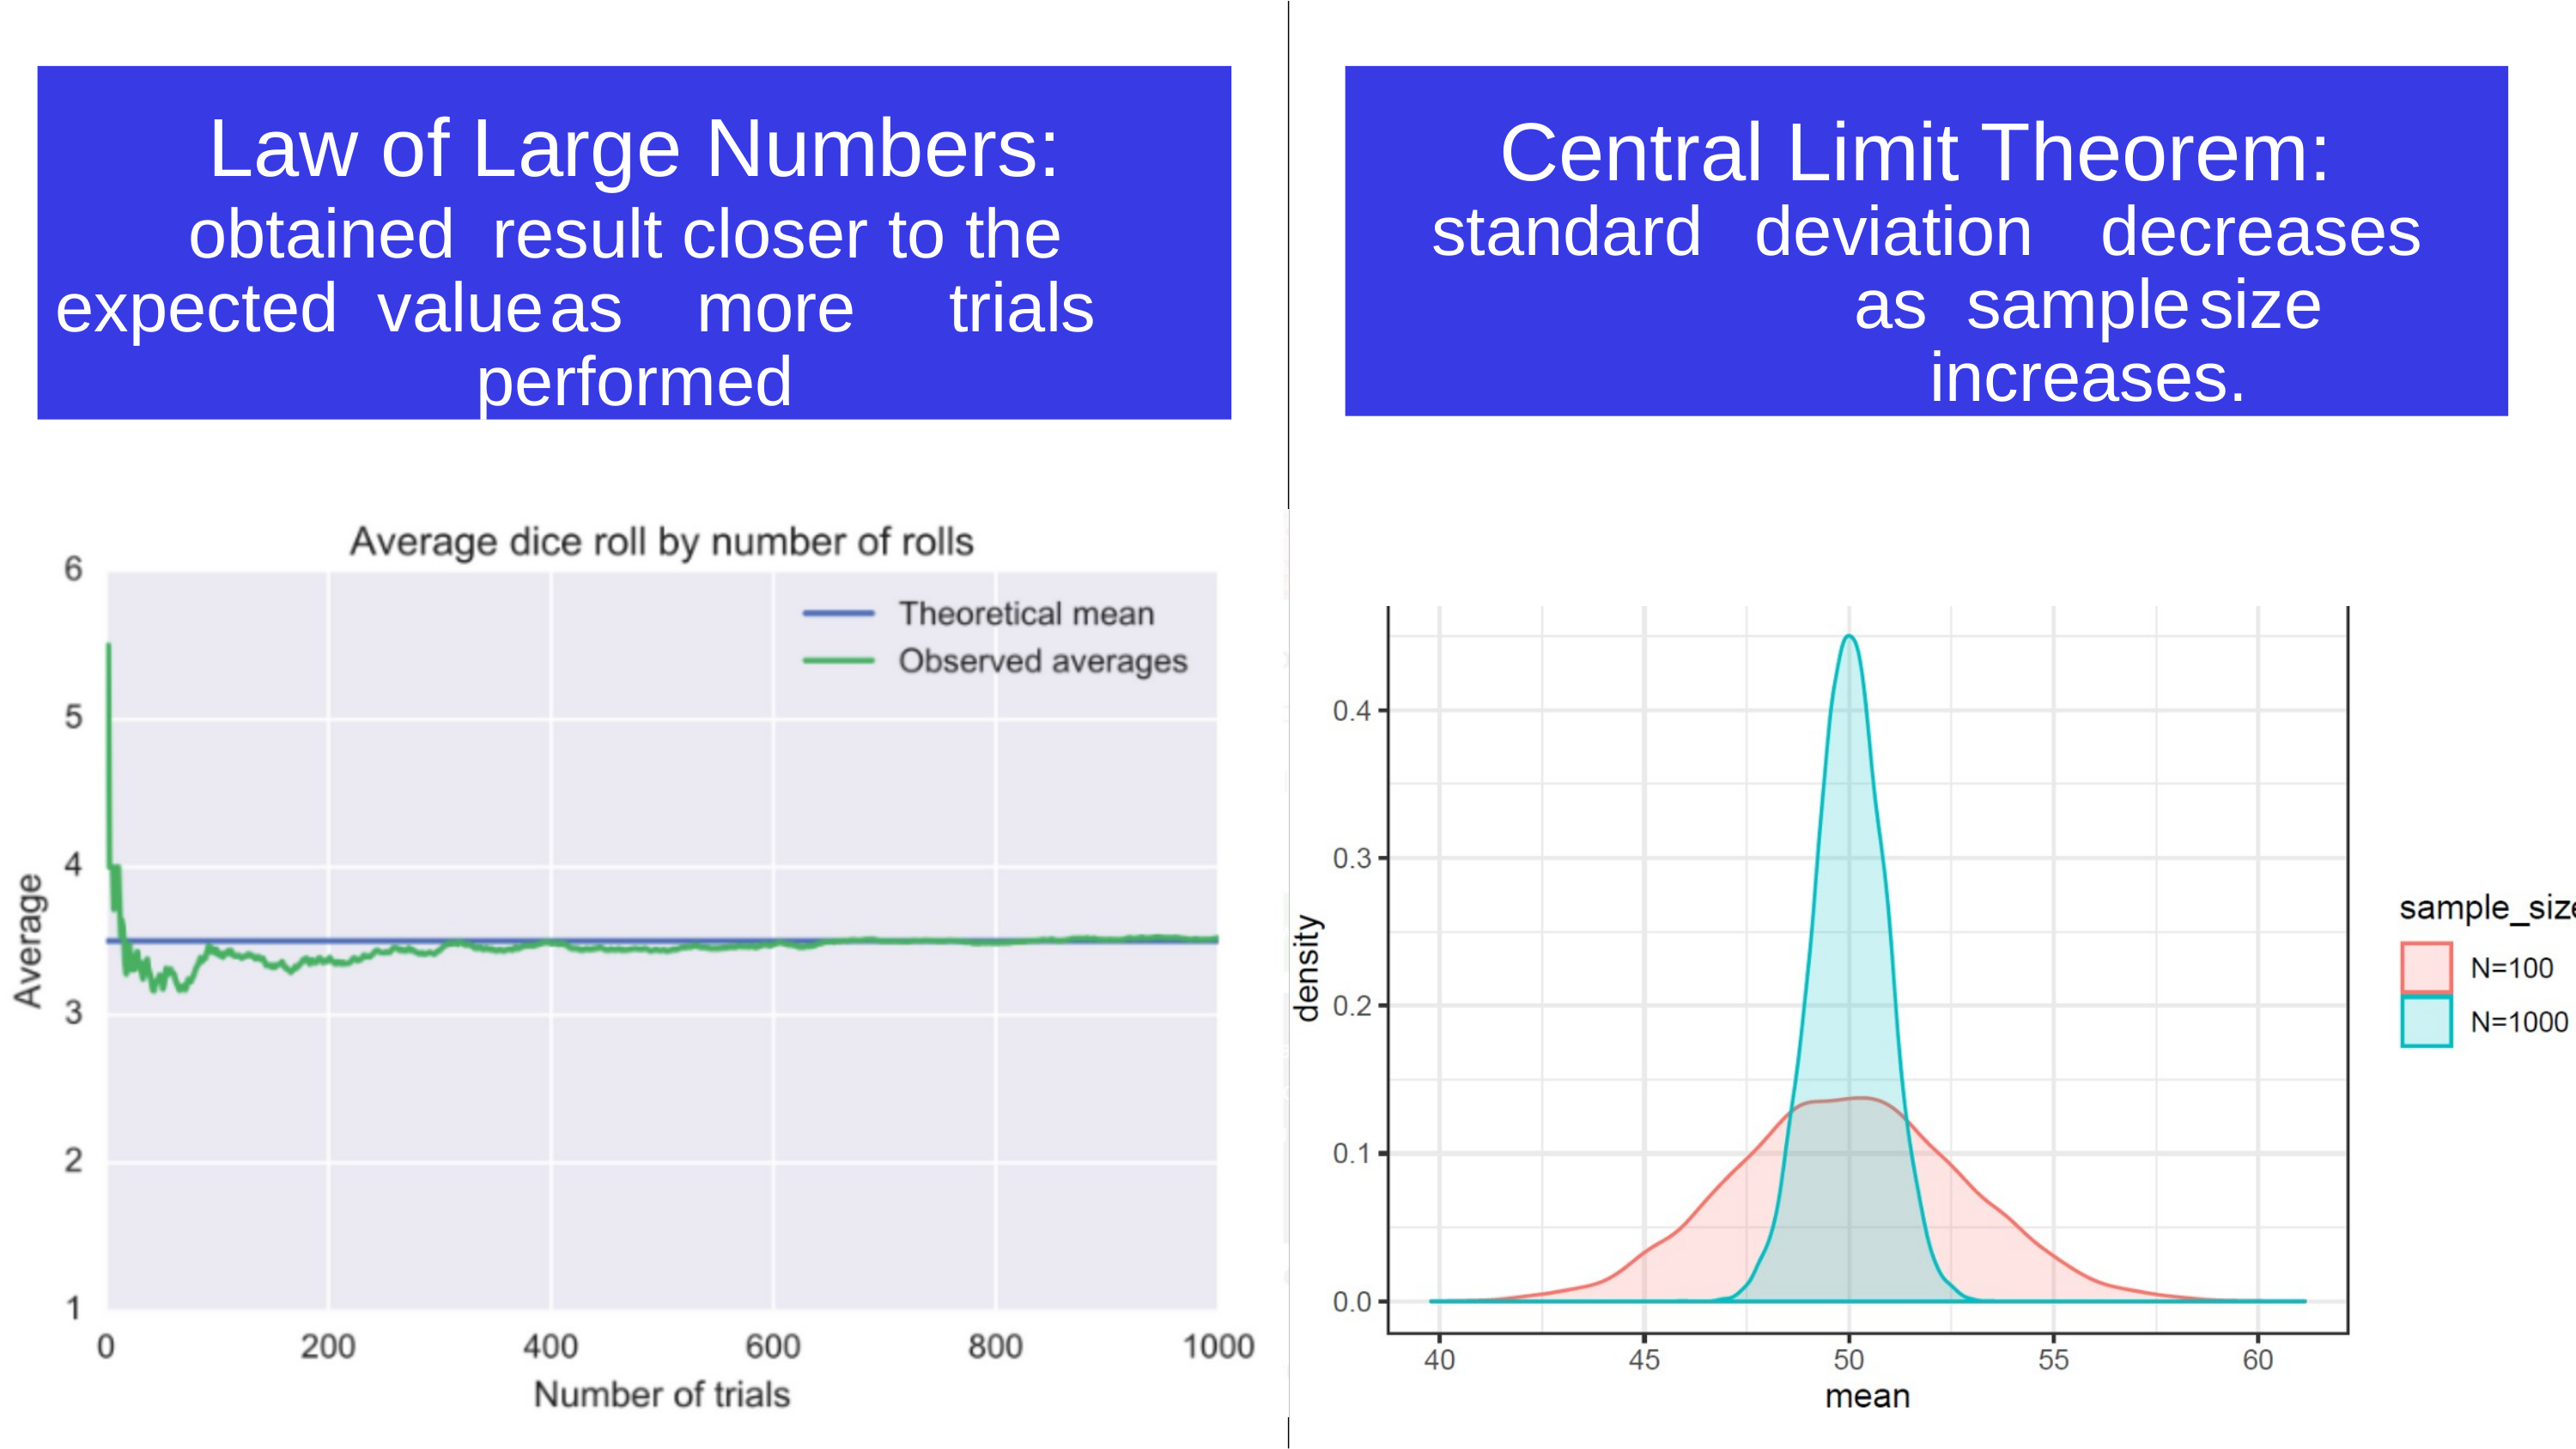

Law of Large Numbers:
obtained		result	closer	to	the	expected  value	as	more	trials	performed
Central Limit Theorem:  standard	deviation	decreases	as  sample	size	increases.